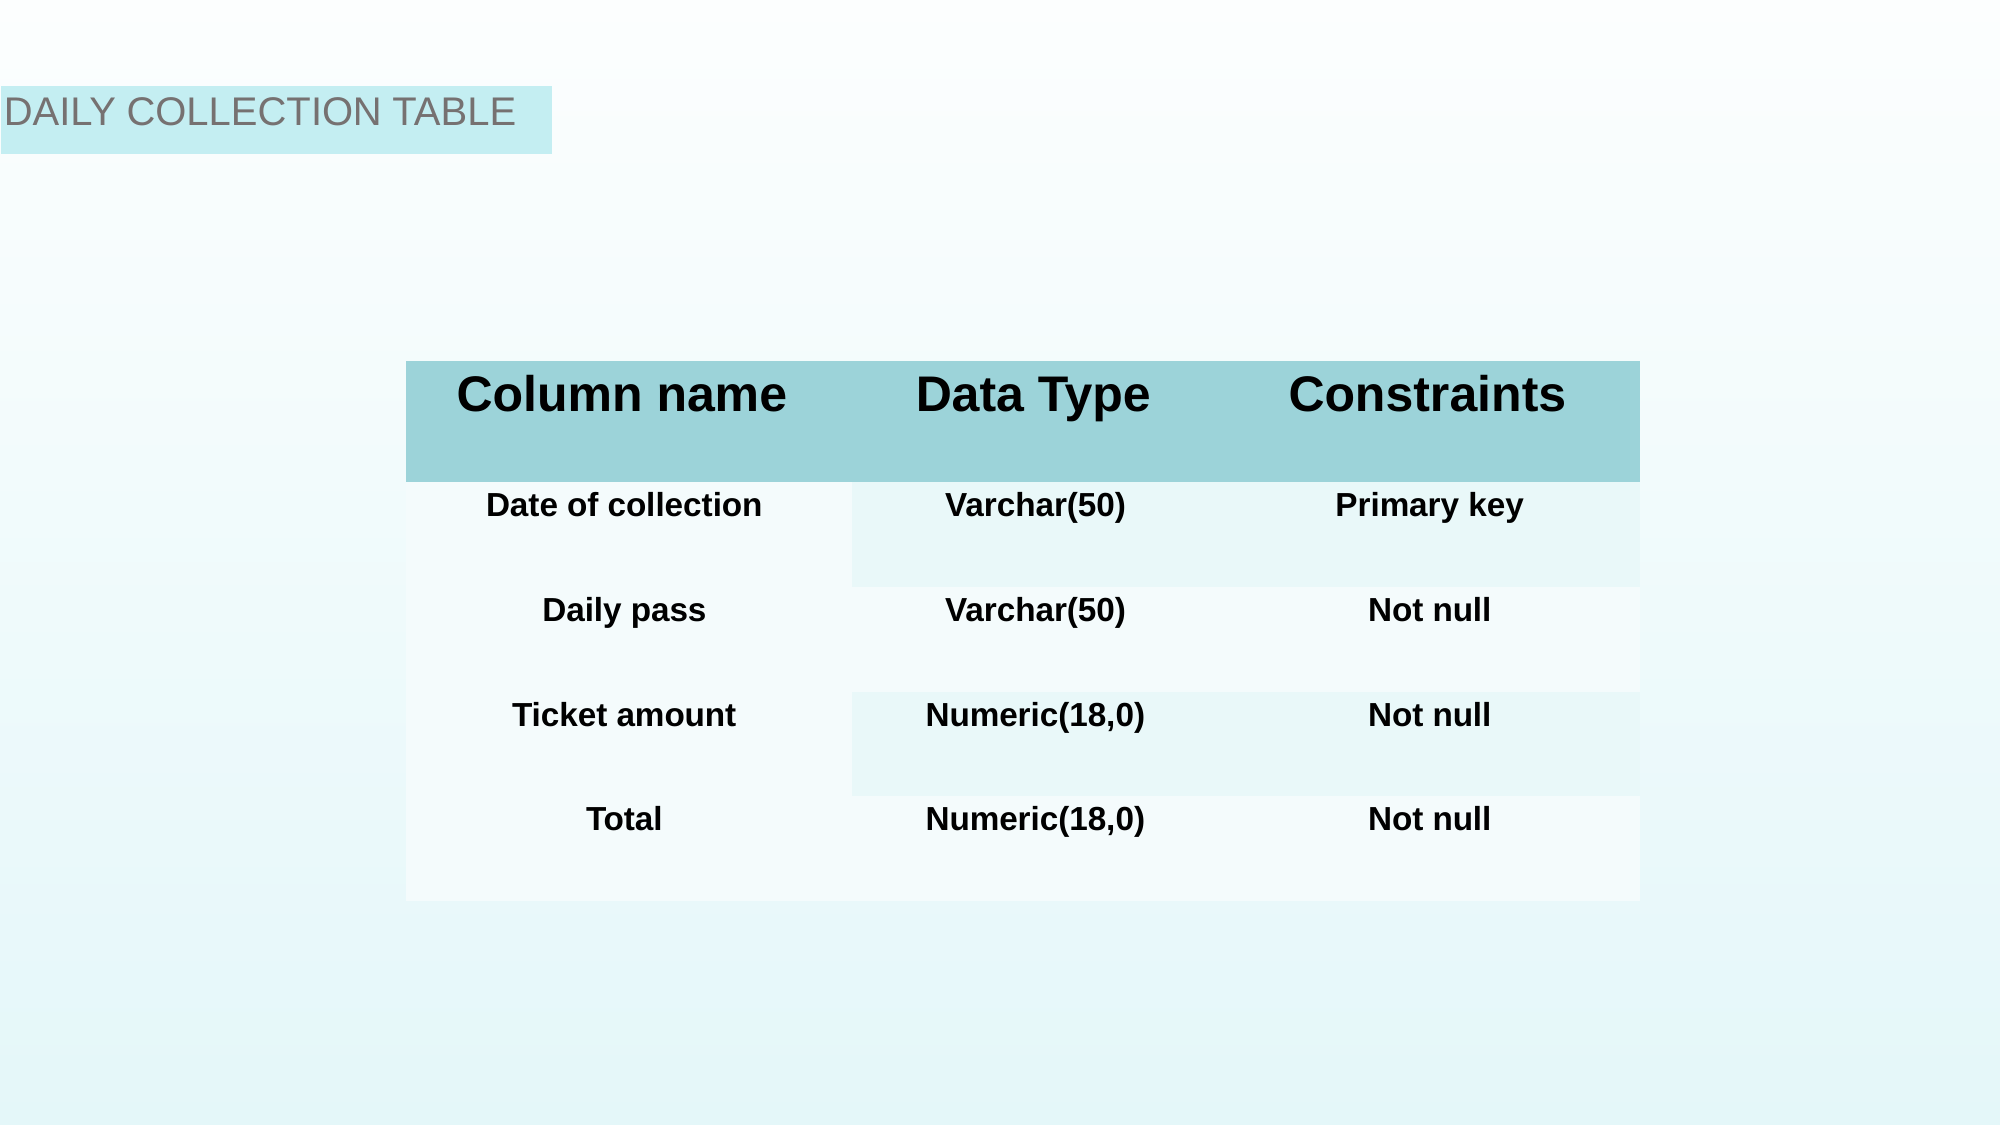

DAILY COLLECTION TABLE

| Column name | Data Type | Constraints |
| --- | --- | --- |
| Date of collection | Varchar(50) | Primary key |
| Daily pass | Varchar(50) | Not null |
| Ticket amount | Numeric(18,0) | Not null |
| Total | Numeric(18,0) | Not null |